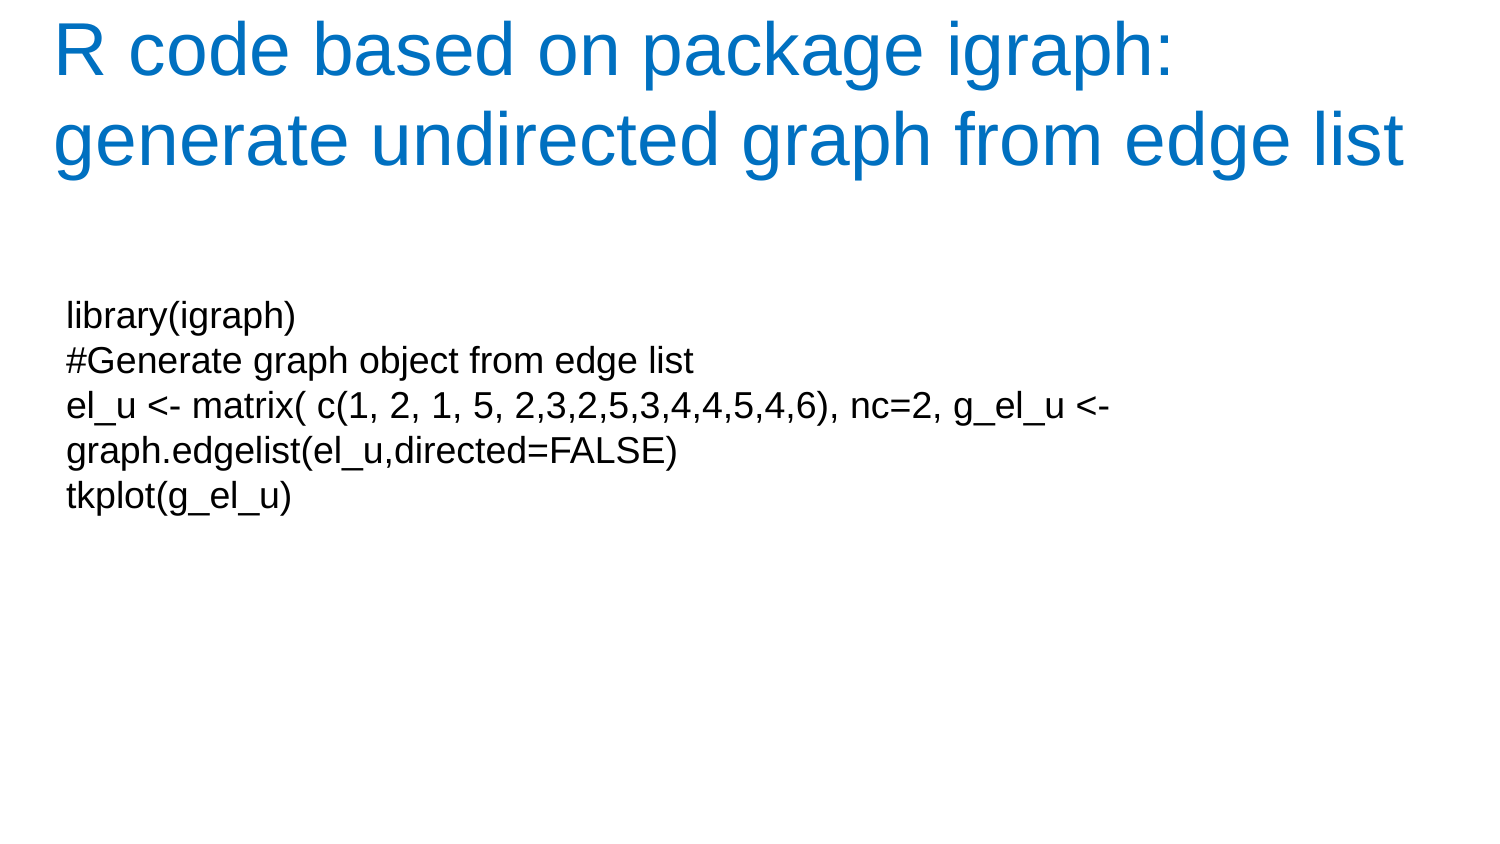

# R code based on package igraph: generate undirected graph from edge list
library(igraph)
#Generate graph object from edge list
el_u <- matrix( c(1, 2, 1, 5, 2,3,2,5,3,4,4,5,4,6), nc=2, g_el_u <- graph.edgelist(el_u,directed=FALSE)
tkplot(g_el_u)